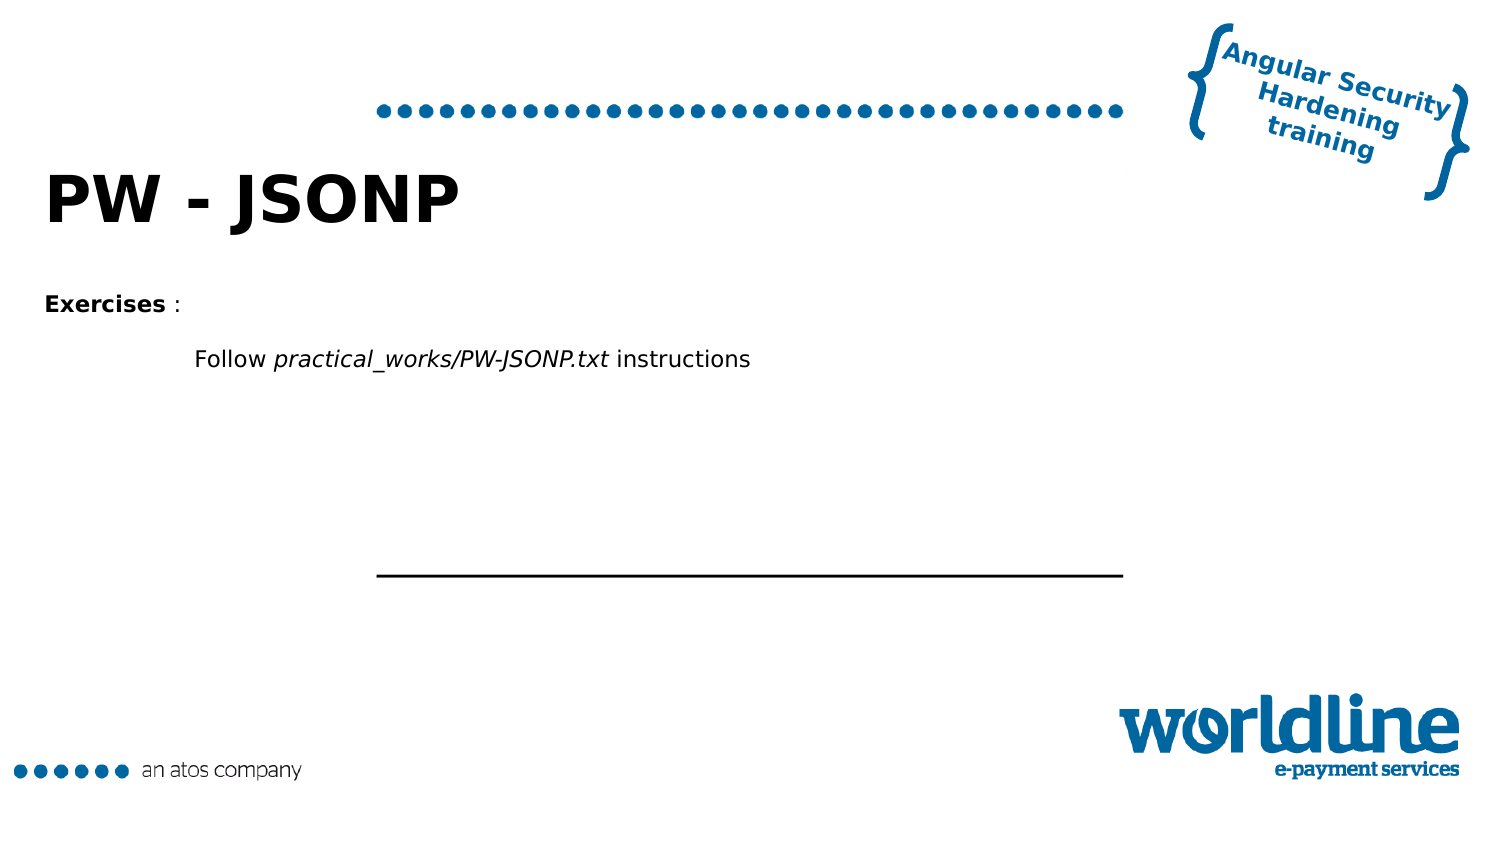

# PW - JSONP Exercises : Follow practical_works/PW-JSONP.txt instructions